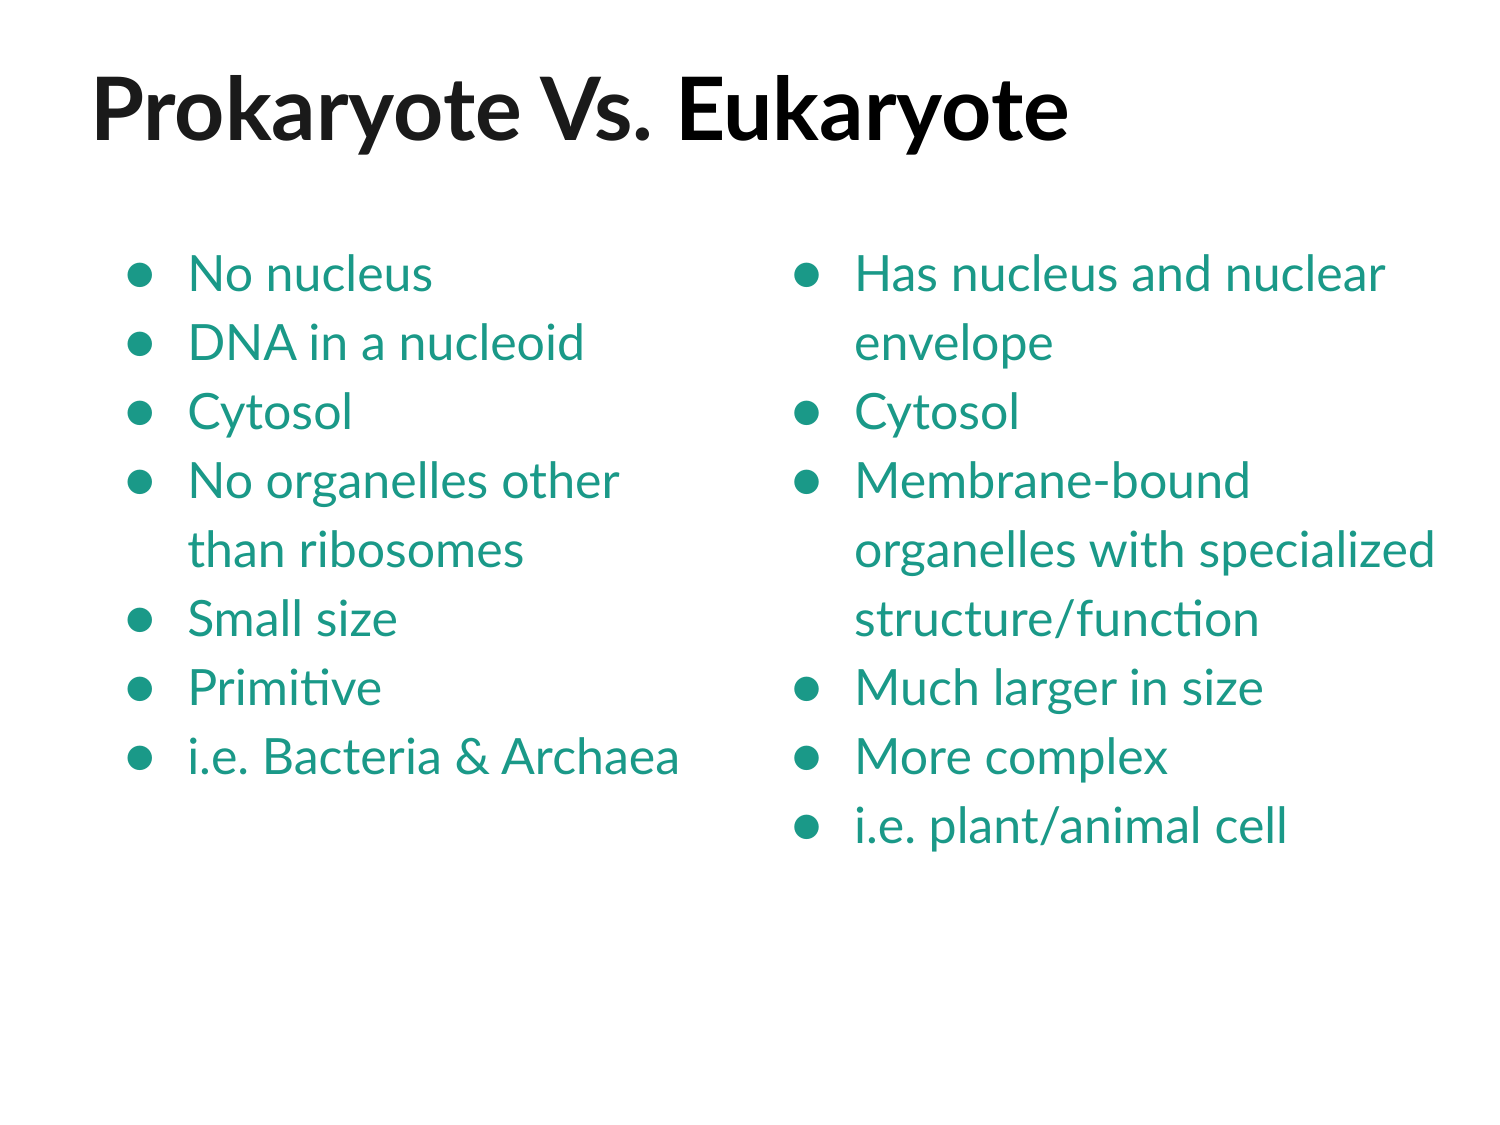

# Prokaryote Vs. Eukaryote
No nucleus
DNA in a nucleoid
Cytosol
No organelles other than ribosomes
Small size
Primitive
i.e. Bacteria & Archaea
Has nucleus and nuclear envelope
Cytosol
Membrane-bound organelles with specialized structure/function
Much larger in size
More complex
i.e. plant/animal cell